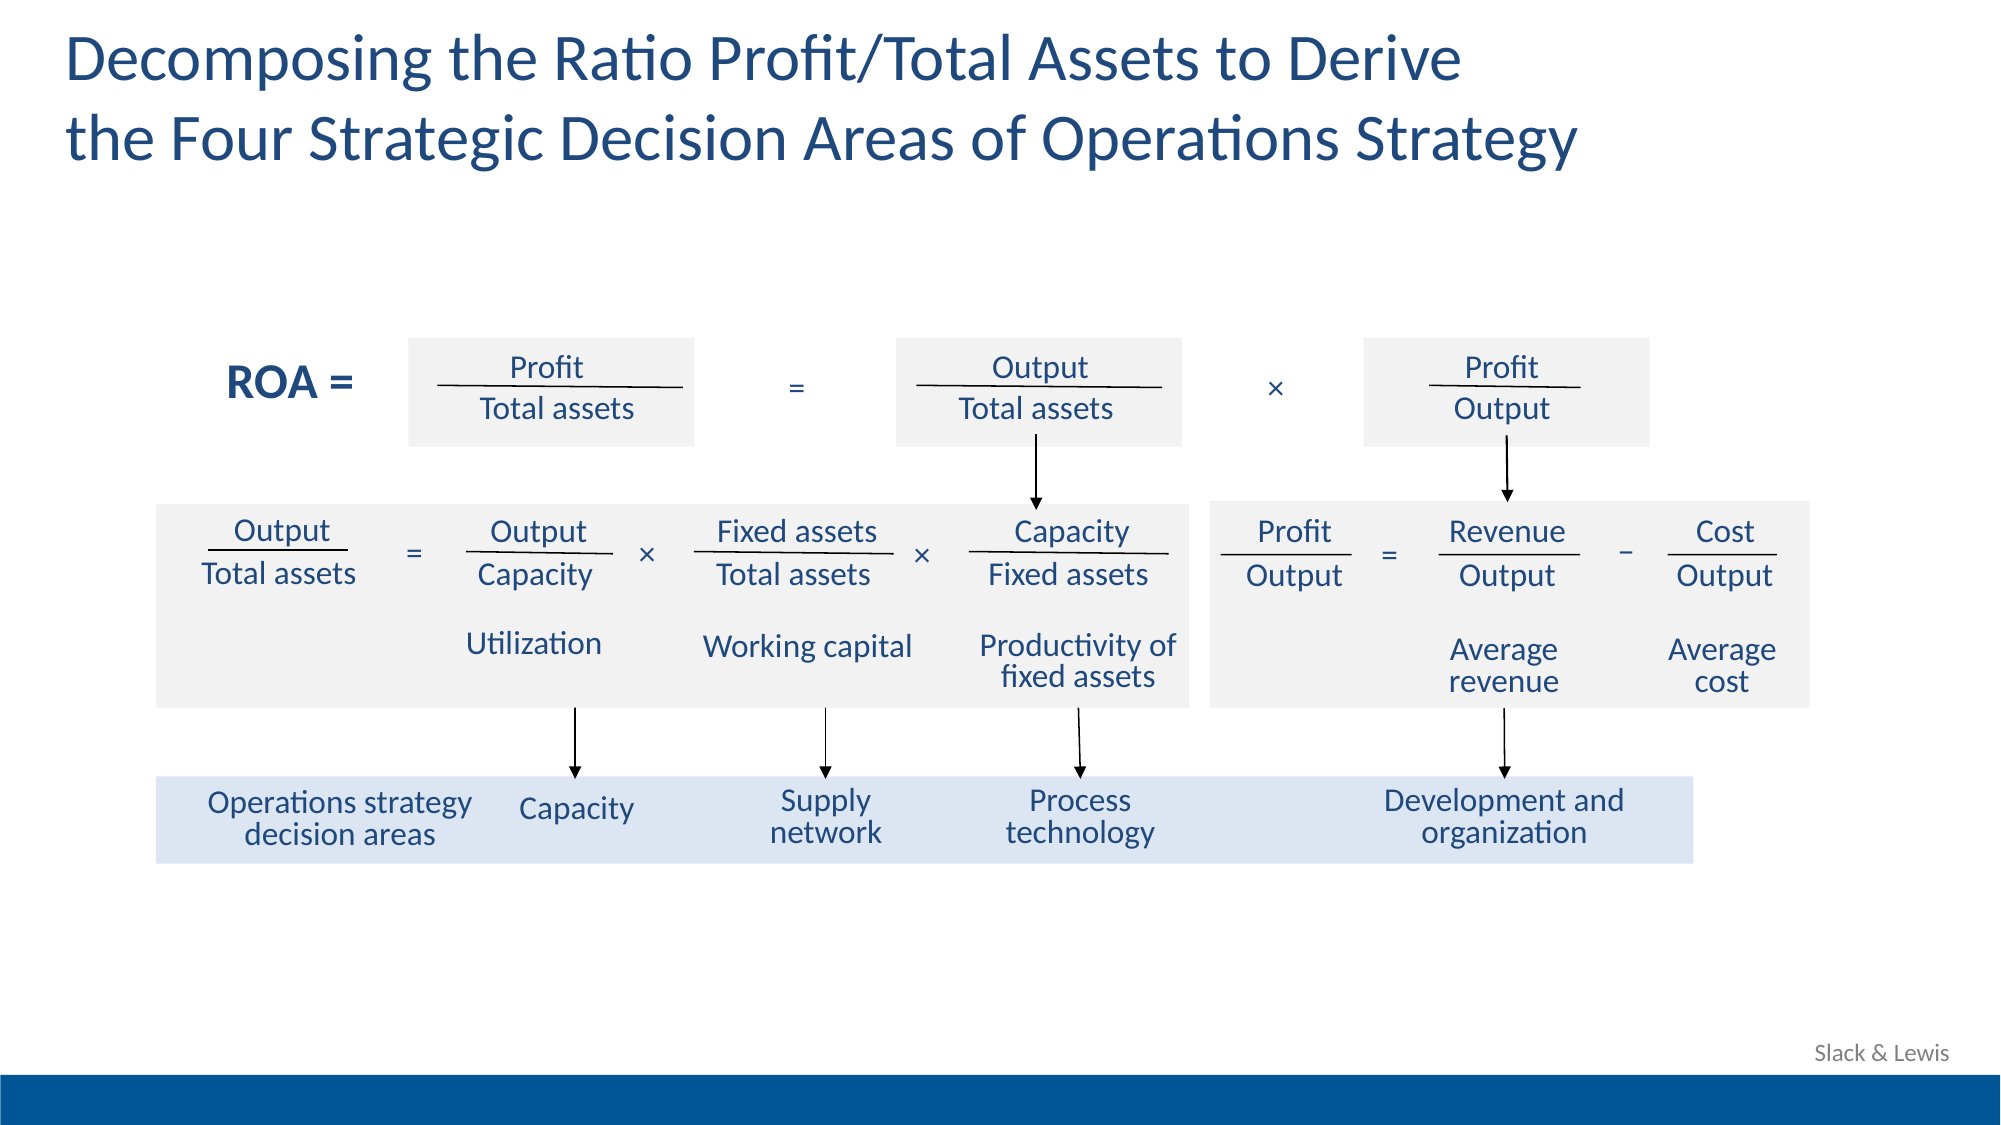

# Decomposing the Ratio Profit/Total Assets to Derive the Four Strategic Decision Areas of Operations Strategy
Profit
Total assets

Output
Total assets

Profit
Output

=
×
ROA =
Output
Output
Fixed assets
Capacity
Fixed assets

=
×
×
Total assets
Capacity
Total assets

Utilization
Working capital
Productivity of fixed assets

Profit
Output

Revenue
Cost
Output

=
Output

Average revenue
Average cost
−

Capacity
Supply network
Process technology
Development and organization
Operations strategy decision areas
Slack & Lewis